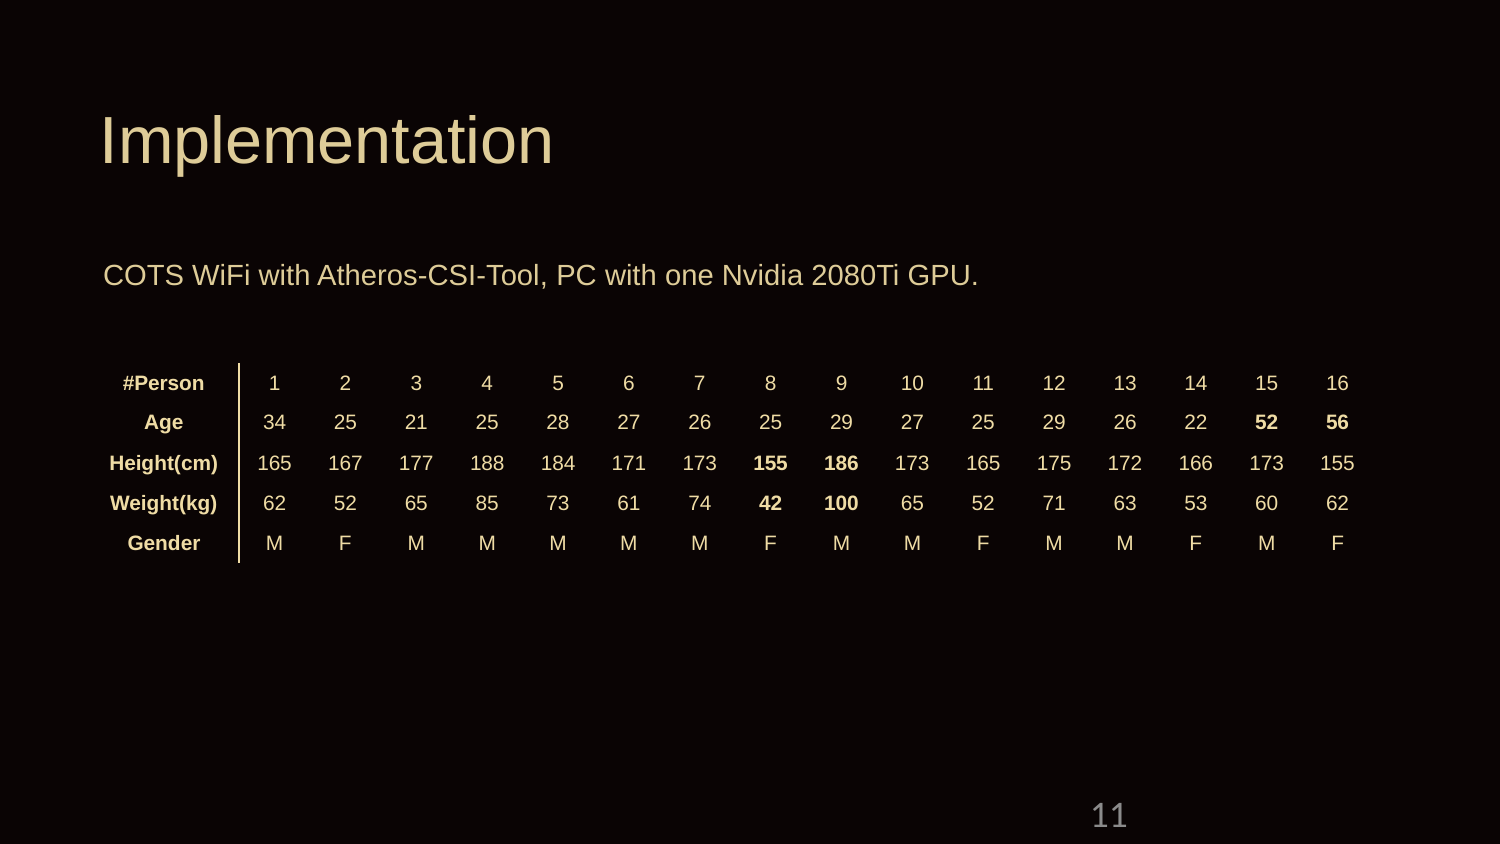

Implementation
COTS WiFi with Atheros-CSI-Tool, PC with one Nvidia 2080Ti GPU.
| #Person | 1 | 2 | 3 | 4 | 5 | 6 | 7 | 8 | 9 | 10 | 11 | 12 | 13 | 14 | 15 | 16 |
| --- | --- | --- | --- | --- | --- | --- | --- | --- | --- | --- | --- | --- | --- | --- | --- | --- |
| Age | 34 | 25 | 21 | 25 | 28 | 27 | 26 | 25 | 29 | 27 | 25 | 29 | 26 | 22 | 52 | 56 |
| Height(cm) | 165 | 167 | 177 | 188 | 184 | 171 | 173 | 155 | 186 | 173 | 165 | 175 | 172 | 166 | 173 | 155 |
| Weight(kg) | 62 | 52 | 65 | 85 | 73 | 61 | 74 | 42 | 100 | 65 | 52 | 71 | 63 | 53 | 60 | 62 |
| Gender | M | F | M | M | M | M | M | F | M | M | F | M | M | F | M | F |
11